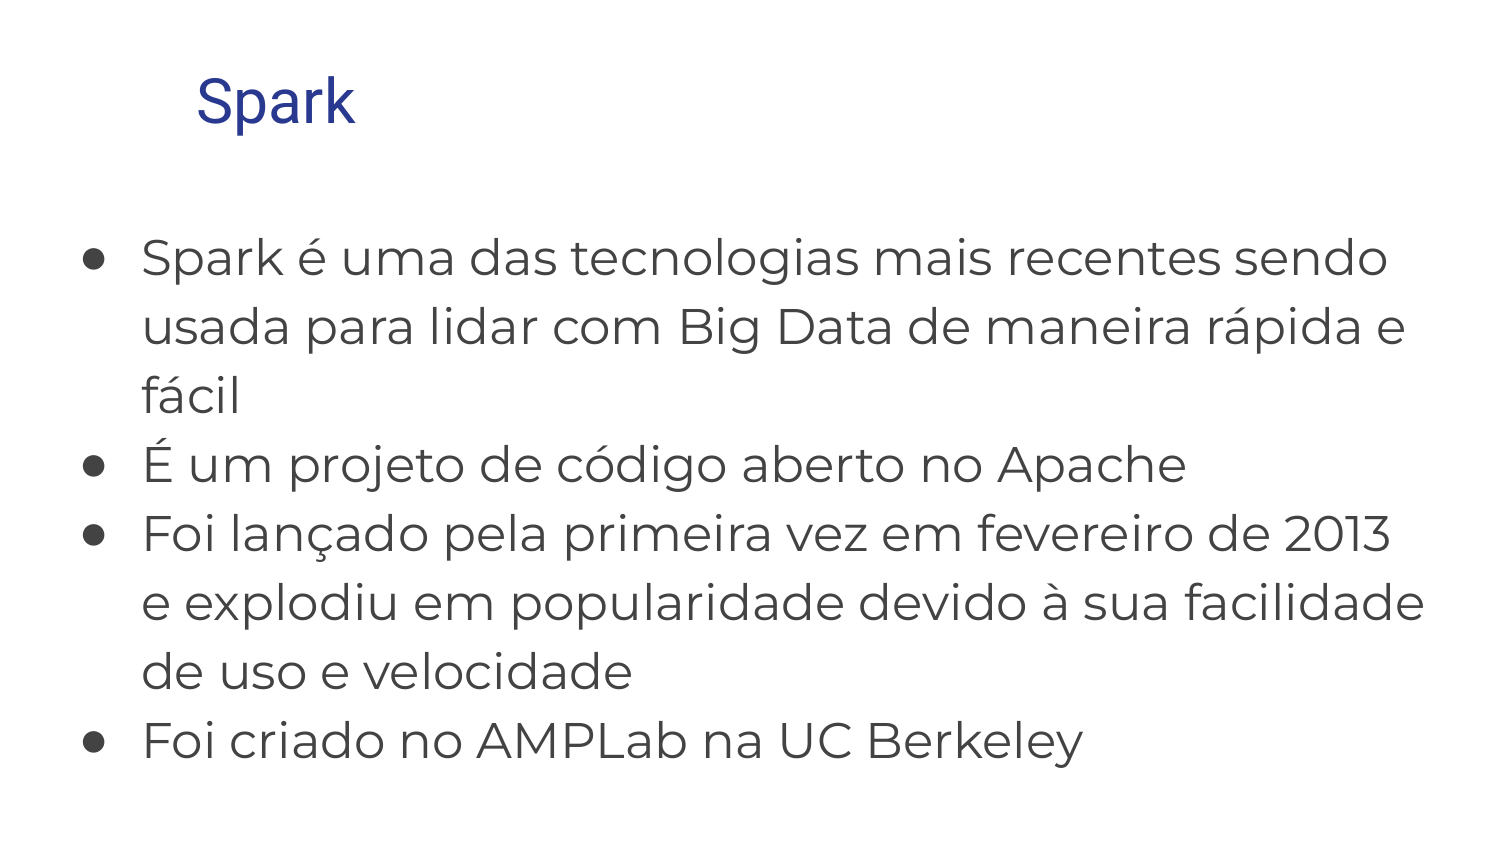

Spark

Spark é uma das tecnologias mais recentes sendo usada para lidar com Big Data de maneira rápida e fácil
É um projeto de código aberto no Apache
Foi lançado pela primeira vez em fevereiro de 2013 e explodiu em popularidade devido à sua facilidade de uso e velocidade
Foi criado no AMPLab na UC Berkeley